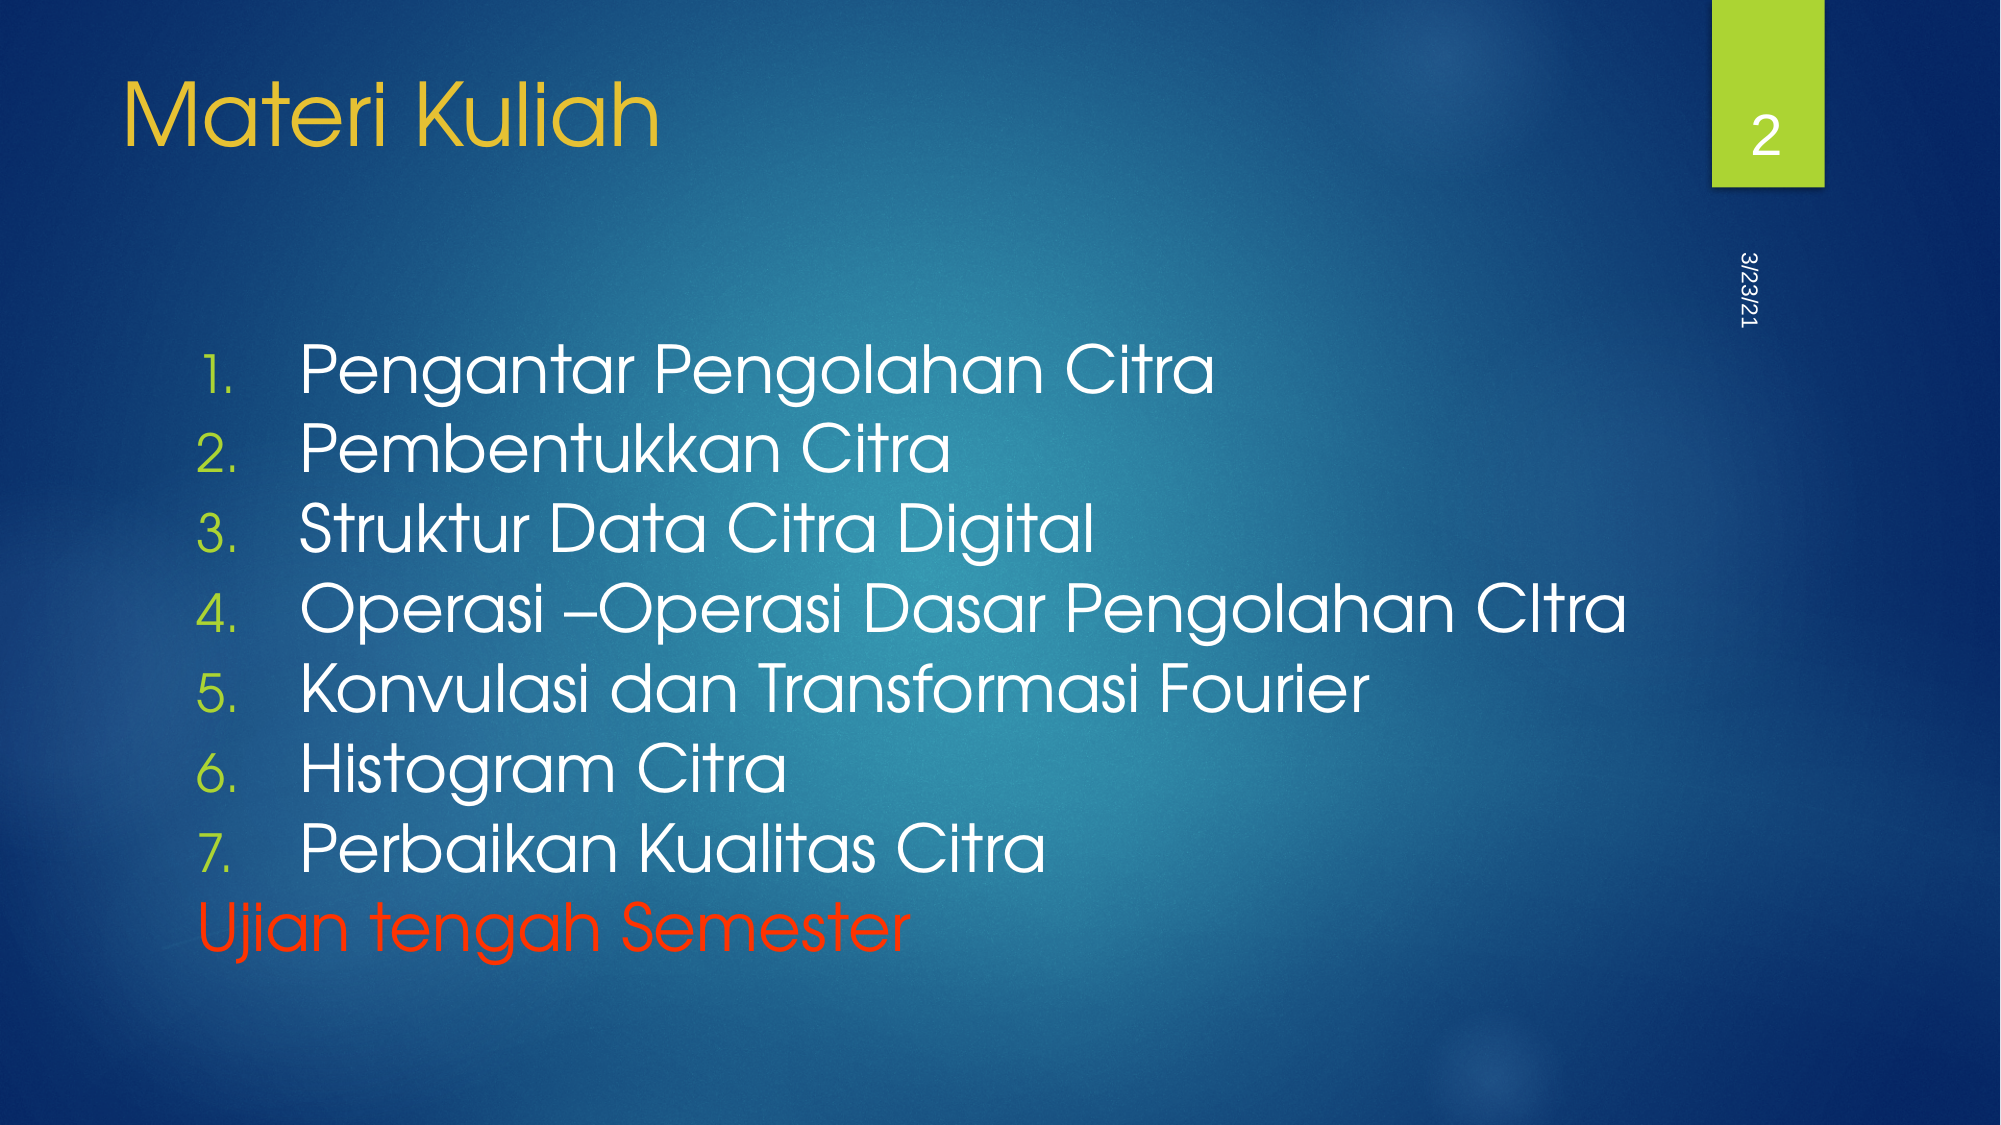

2
# Materi Kuliah
3/23/21
Pengantar Pengolahan Citra
Pembentukkan Citra
Struktur Data Citra Digital
Operasi –Operasi Dasar Pengolahan CItra
Konvulasi dan Transformasi Fourier
Histogram Citra
Perbaikan Kualitas Citra
Ujian tengah Semester